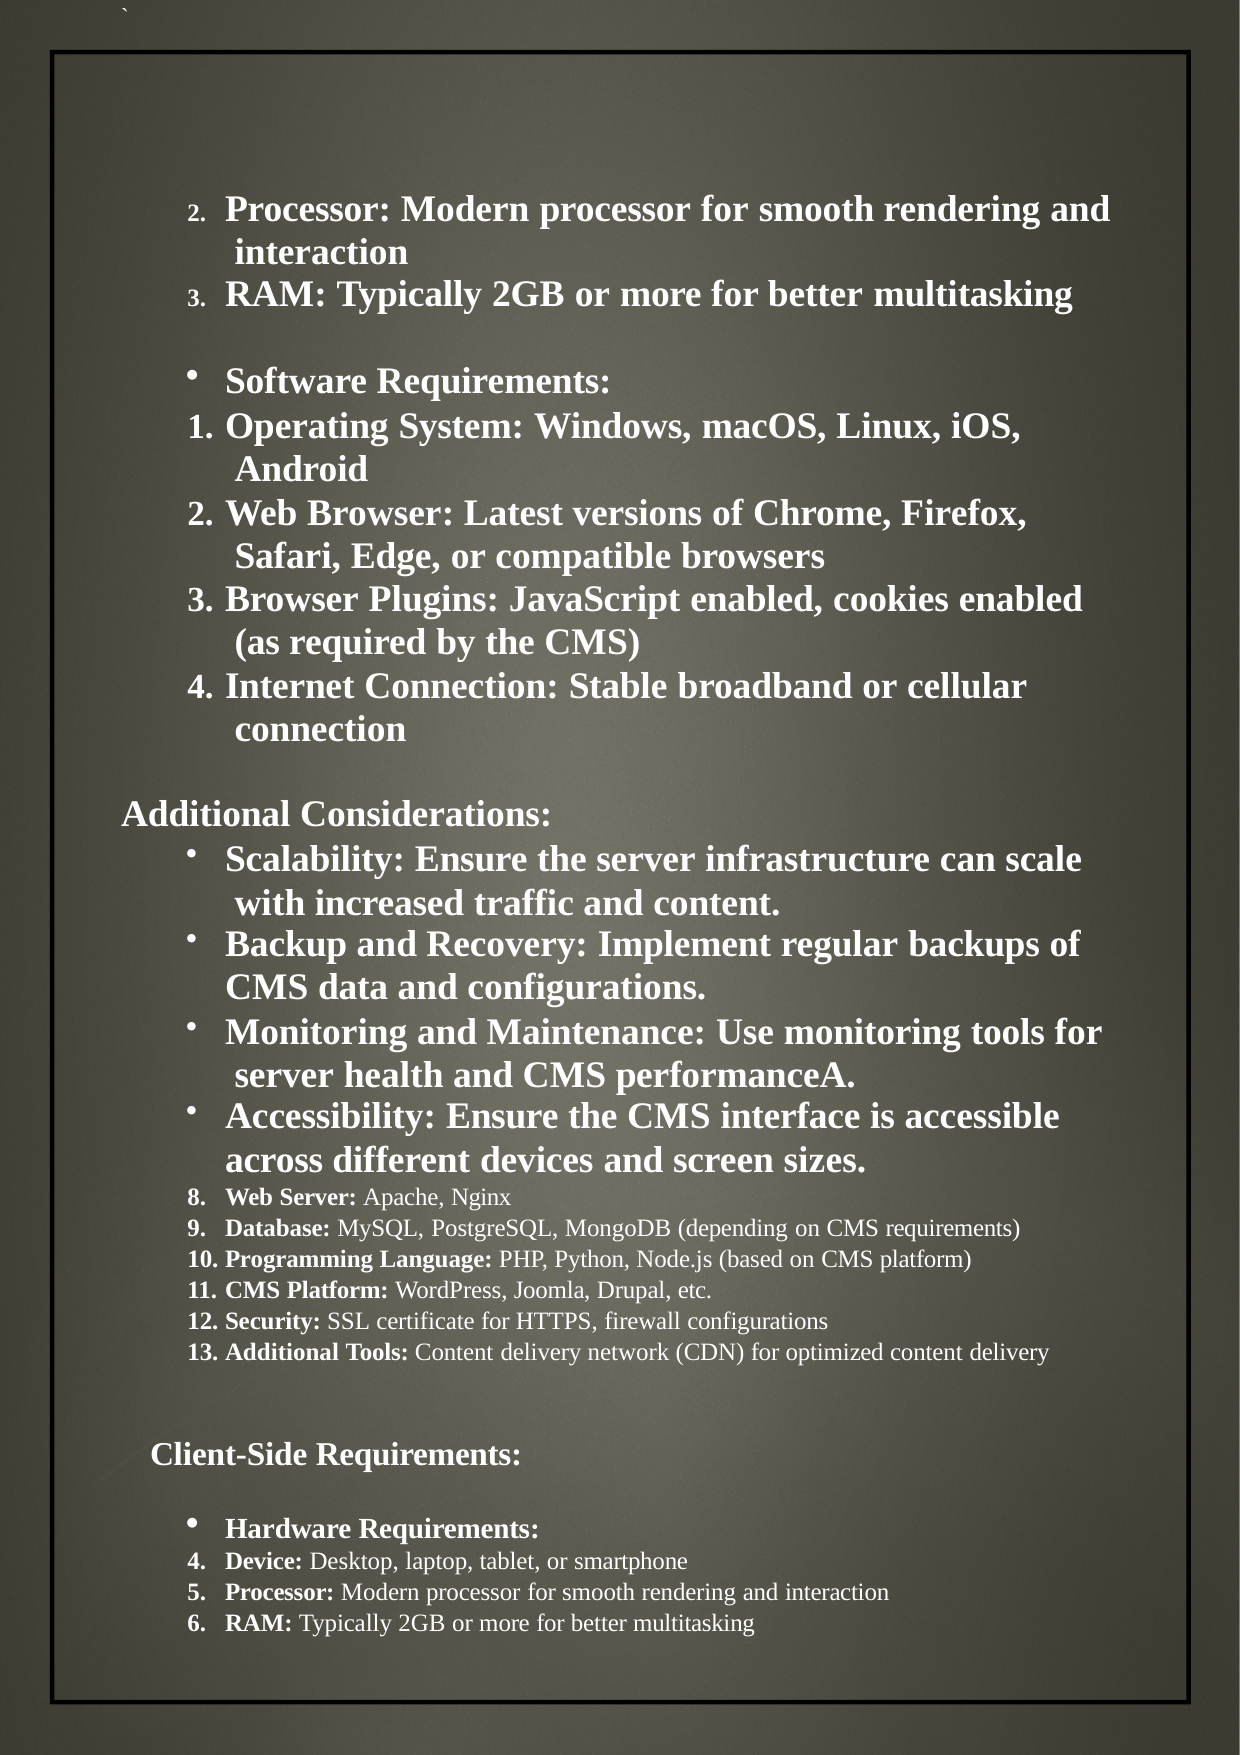

`

Processor: Modern processor for smooth rendering and  interaction
RAM: Typically 2GB or more for better multitasking

Software Requirements:
Operating System: Windows, macOS, Linux, iOS,  Android
Web Browser: Latest versions of Chrome, Firefox,  Safari, Edge, or compatible browsers
Browser Plugins: JavaScript enabled, cookies enabled  (as required by the CMS)
Internet Connection: Stable broadband or cellular  connection

Additional Considerations:
Scalability: Ensure the server infrastructure can scale  with increased traffic and content.
Backup and Recovery: Implement regular backups of
CMS data and configurations.
Monitoring and Maintenance: Use monitoring tools for  server health and CMS performanceA.
Accessibility: Ensure the CMS interface is accessible
across different devices and screen sizes.
Web Server: Apache, Nginx
Database: MySQL, PostgreSQL, MongoDB (depending on CMS requirements)
Programming Language: PHP, Python, Node.js (based on CMS platform)
CMS Platform: WordPress, Joomla, Drupal, etc.
Security: SSL certificate for HTTPS, firewall configurations
Additional Tools: Content delivery network (CDN) for optimized content delivery

Client-Side Requirements:

Hardware Requirements:
Device: Desktop, laptop, tablet, or smartphone
Processor: Modern processor for smooth rendering and interaction
RAM: Typically 2GB or more for better multitasking